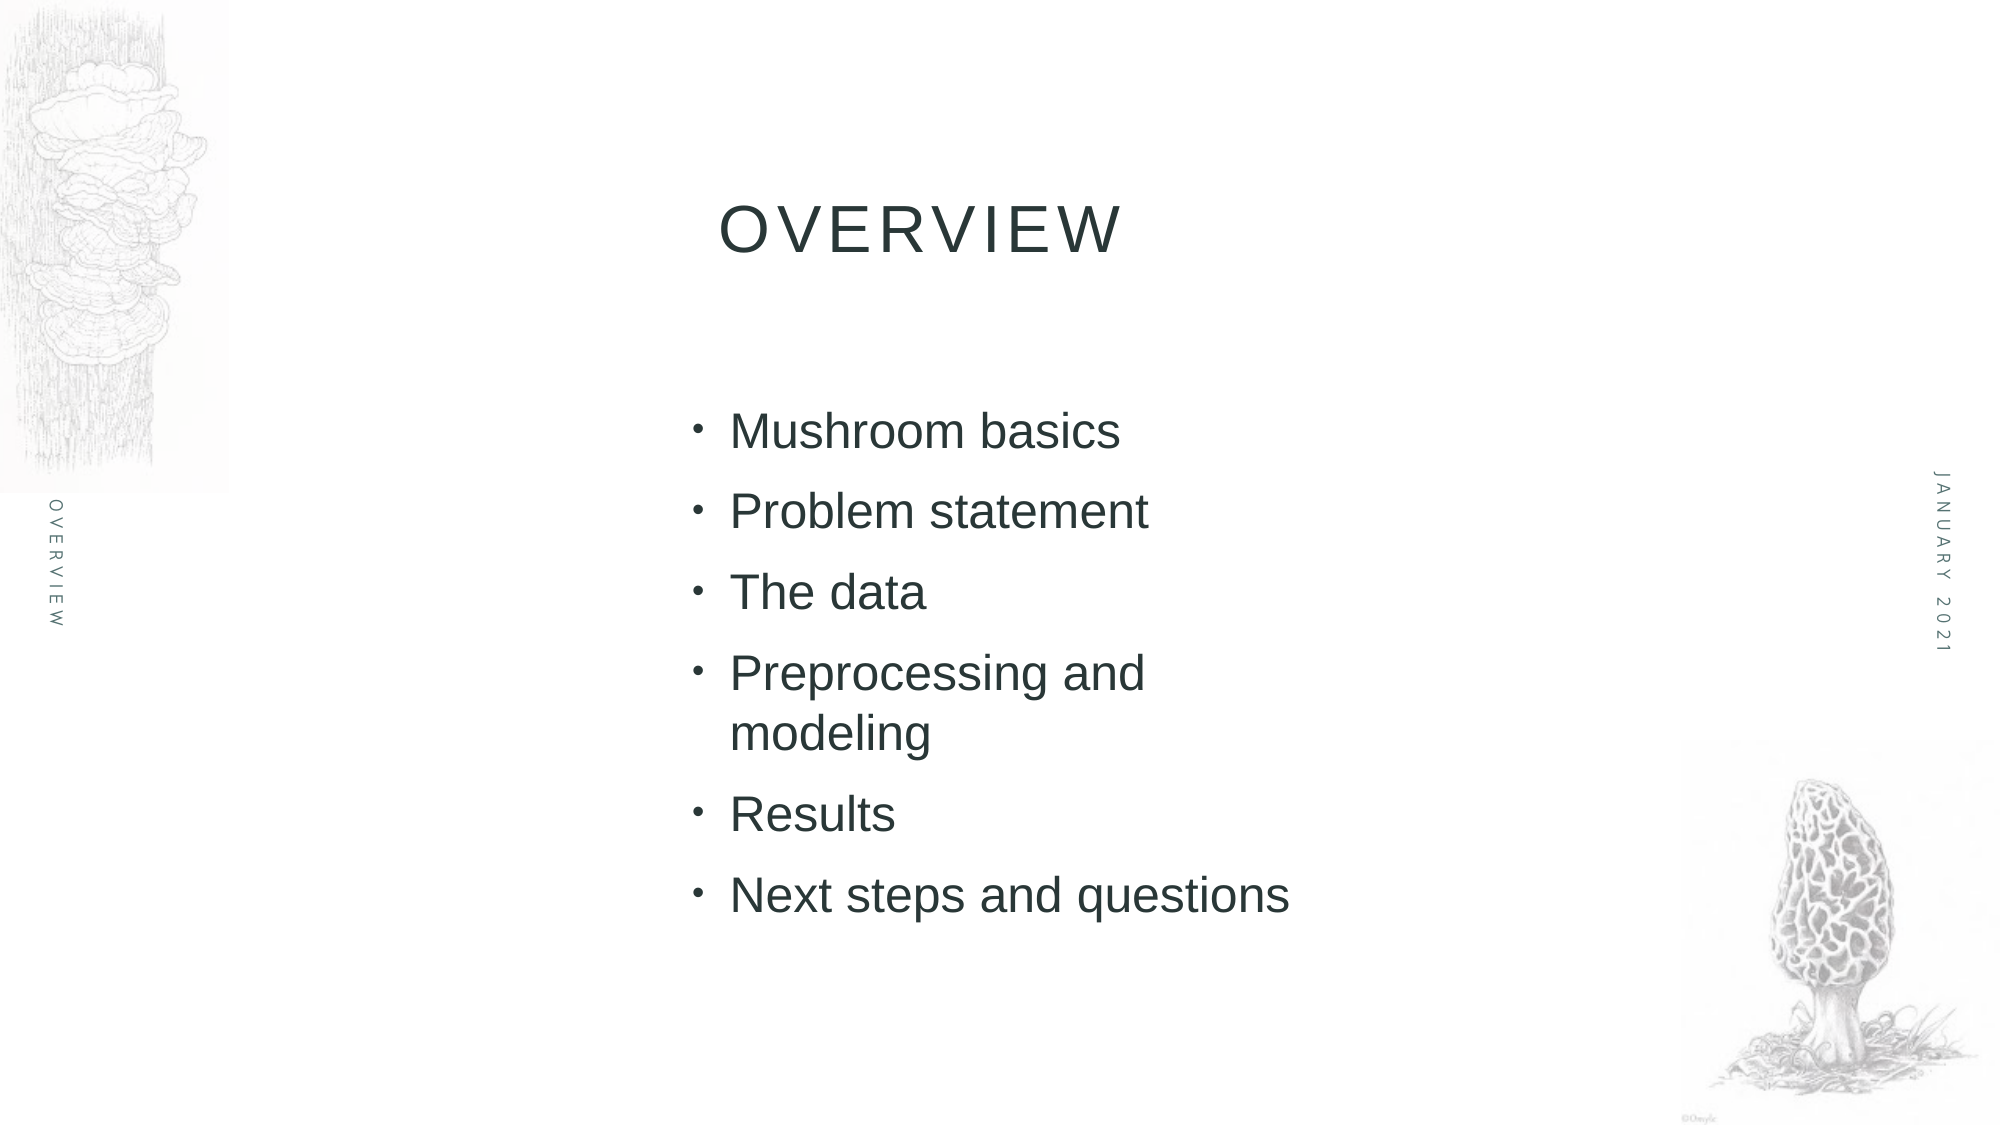

# Overview
Mushroom basics
Problem statement
The data
Preprocessing and modeling
Results
Next steps and questions

OVERVIEW
January 2021